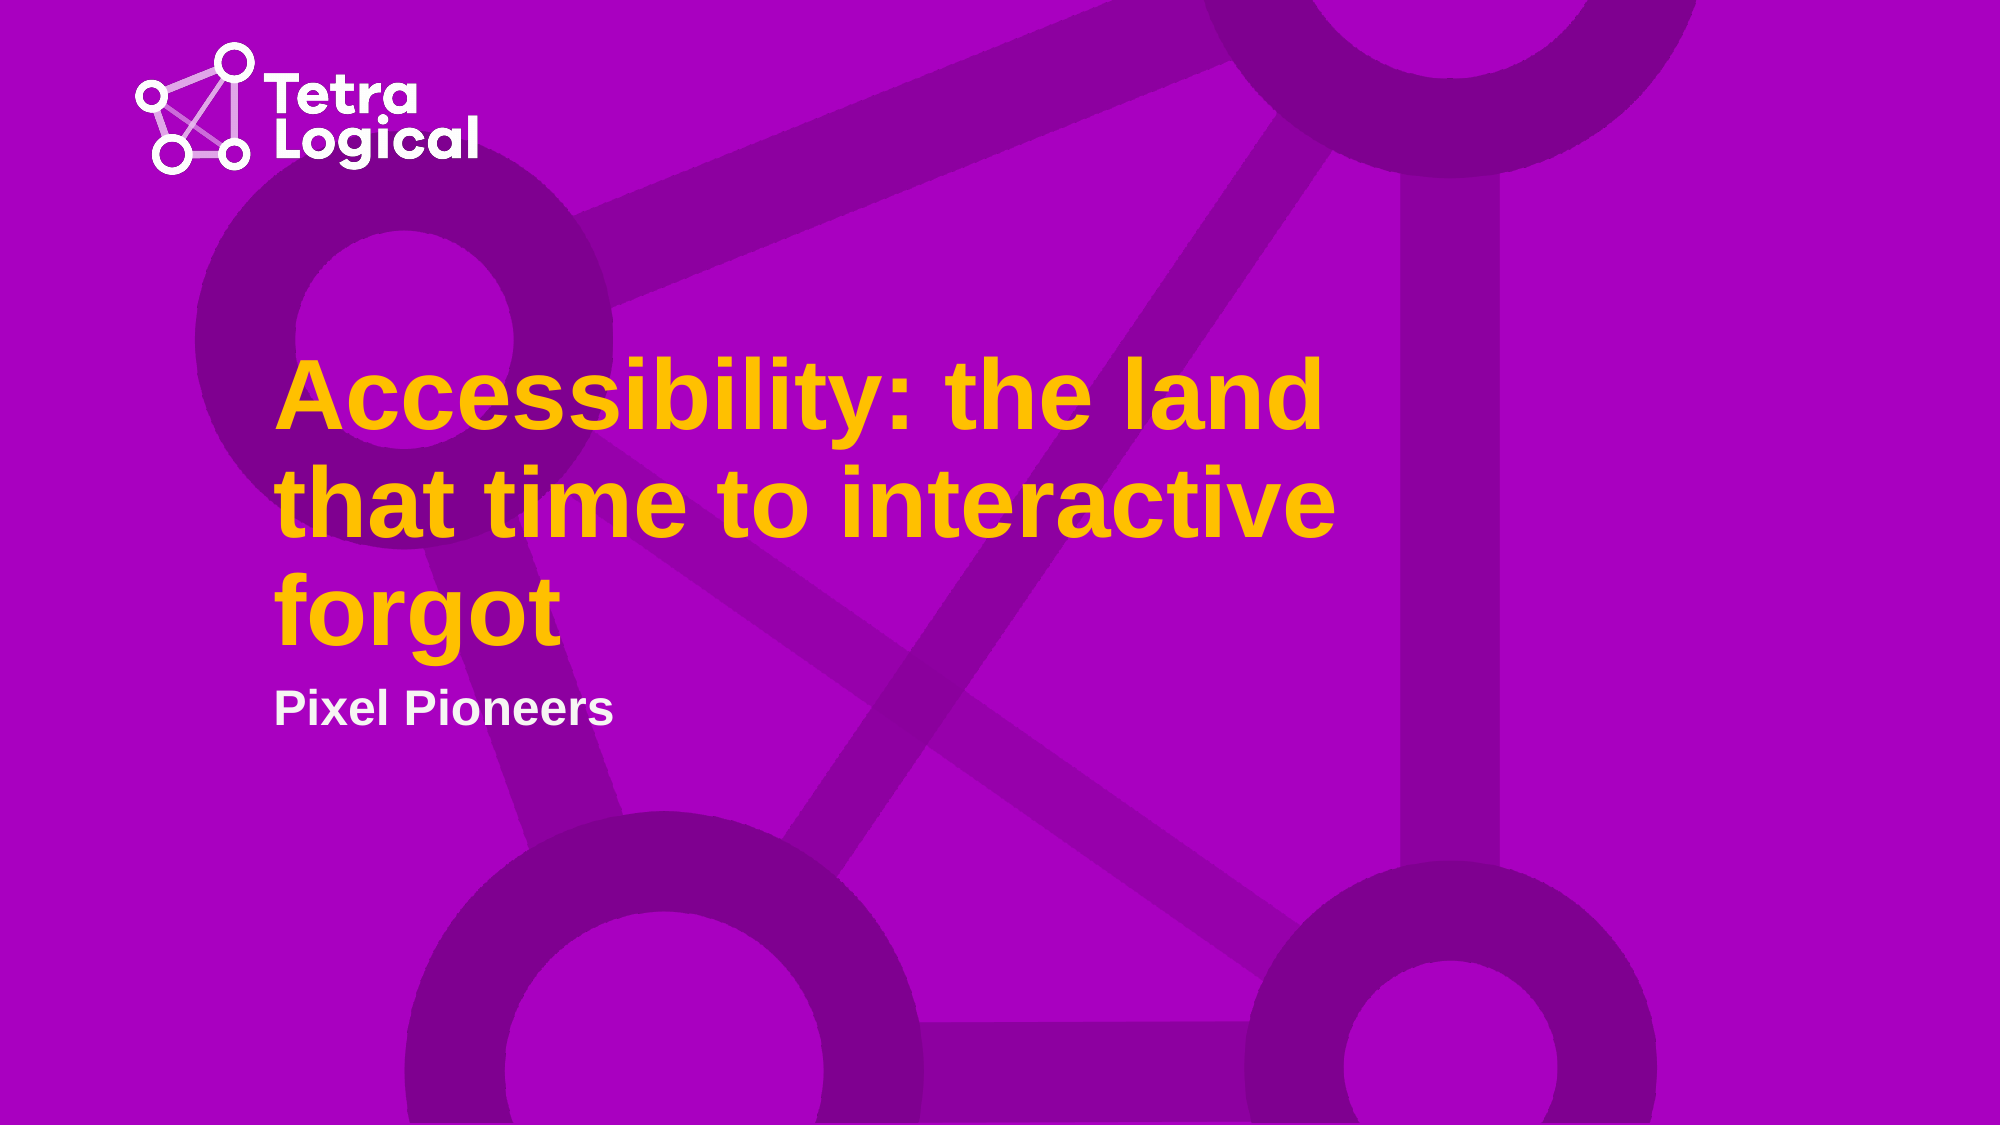

# Accessibility: the land that time to interactive forgot
Pixel Pioneers